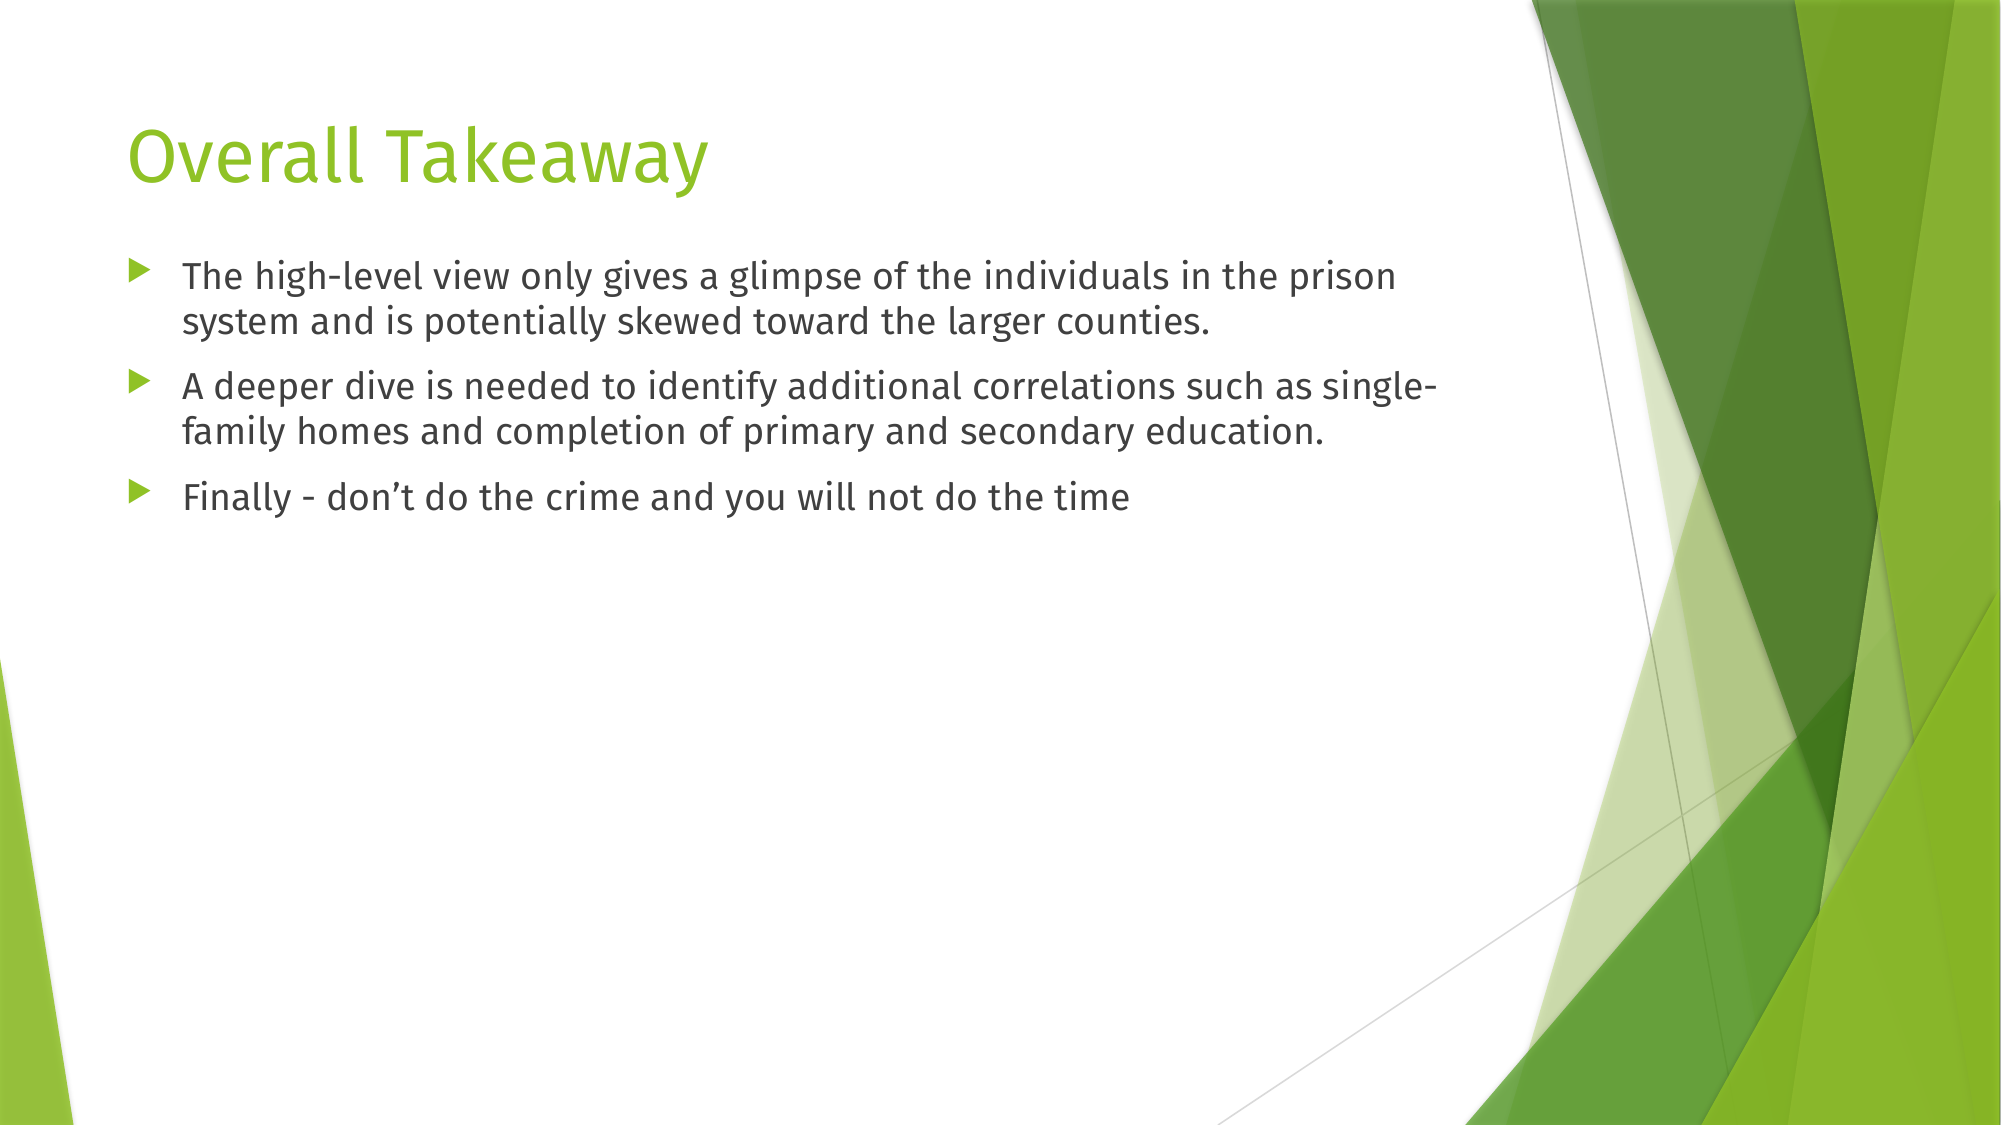

# Overall Takeaway
The high-level view only gives a glimpse of the individuals in the prison system and is potentially skewed toward the larger counties.
A deeper dive is needed to identify additional correlations such as single-family homes and completion of primary and secondary education.
Finally - don’t do the crime and you will not do the time